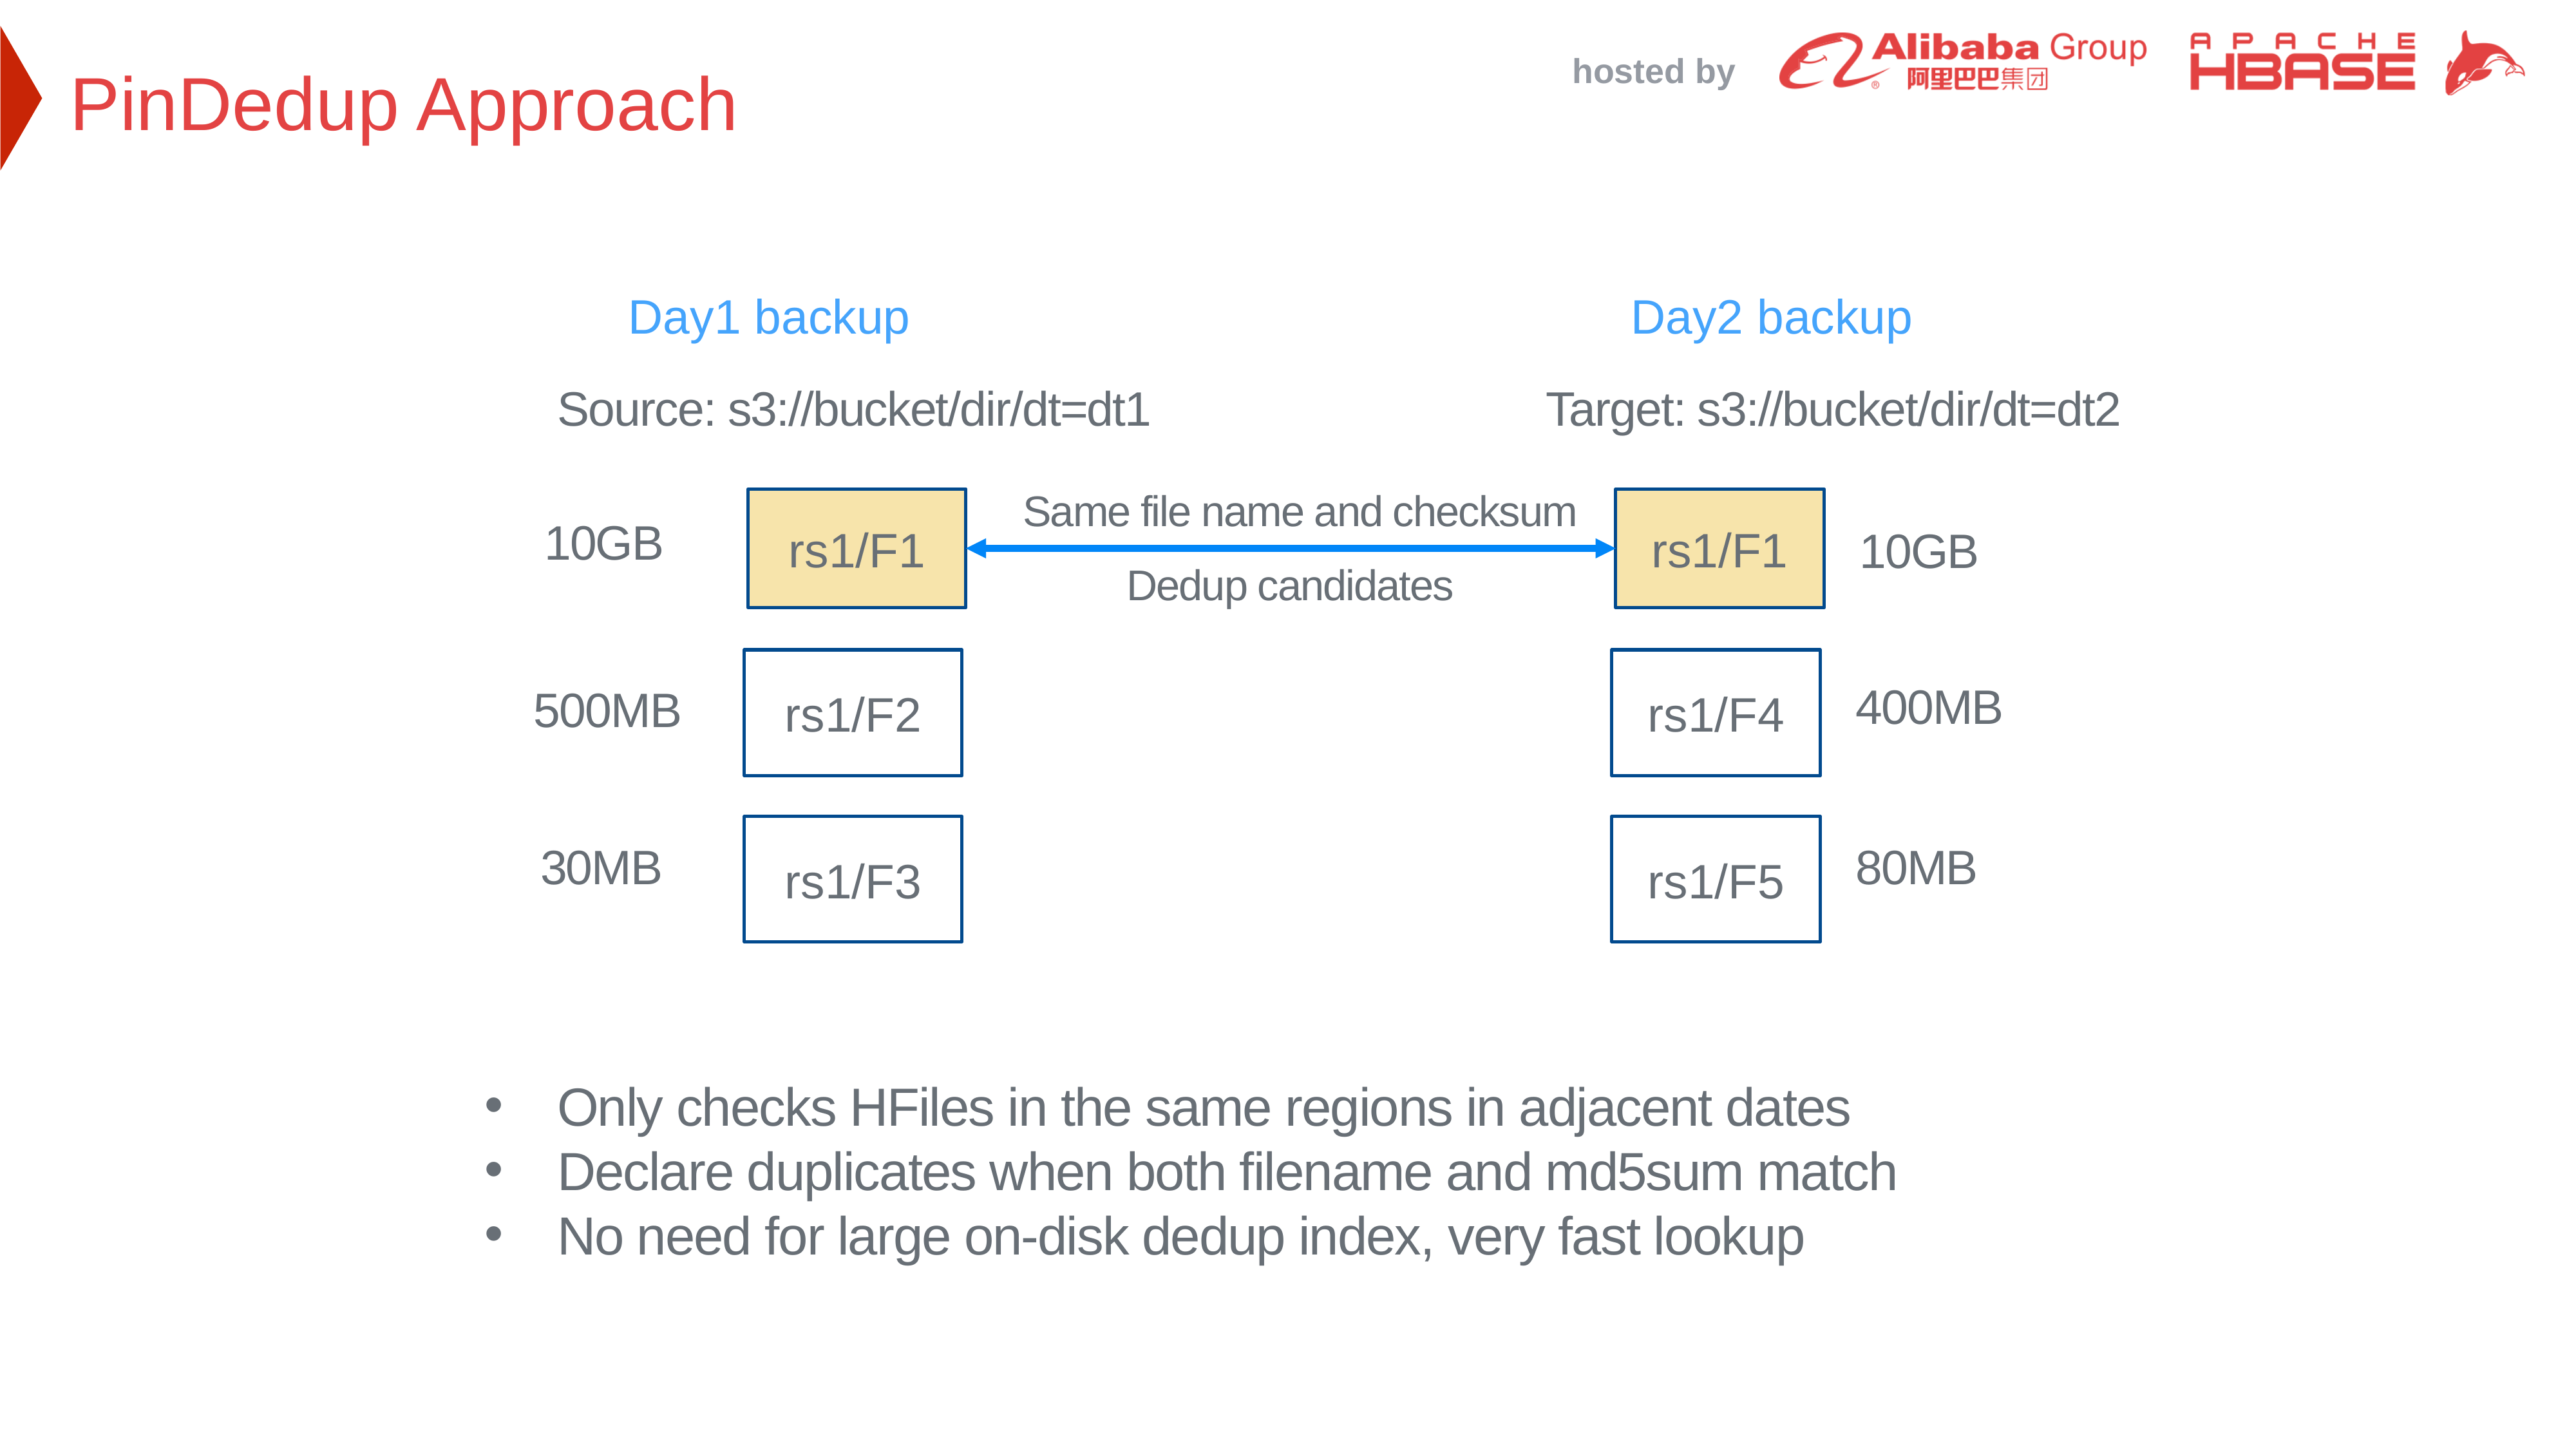

PinDedup Approach
Day1 backup
Day2 backup
Source: s3://bucket/dir/dt=dt1
Target: s3://bucket/dir/dt=dt2
Same file name and checksum
Dedup candidates
rs1/F1
rs1/F1
10GB
10GB
rs1/F2
rs1/F4
400MB
500MB
rs1/F5
rs1/F3
30MB
80MB
Only checks HFiles in the same regions in adjacent dates
Declare duplicates when both filename and md5sum match
No need for large on-disk dedup index, very fast lookup